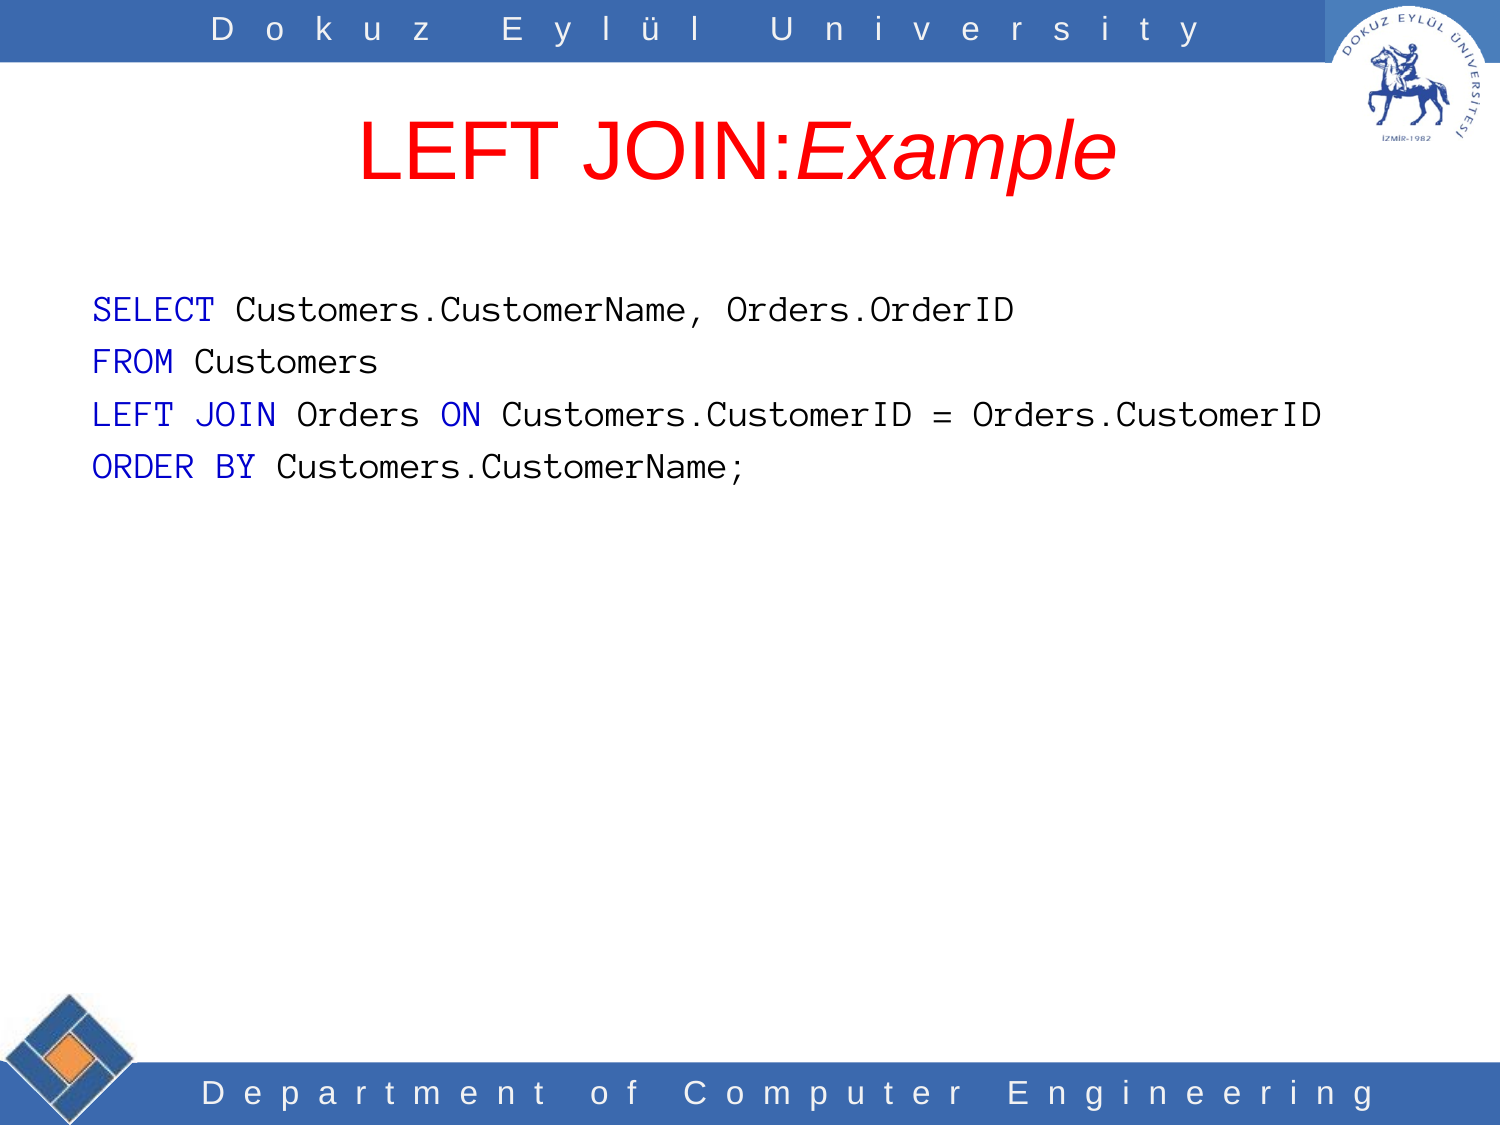

# LEFT JOIN:Example
SELECT Customers.CustomerName, Orders.OrderID
FROM Customers
LEFT JOIN Orders ON Customers.CustomerID = Orders.CustomerID
ORDER BY Customers.CustomerName;